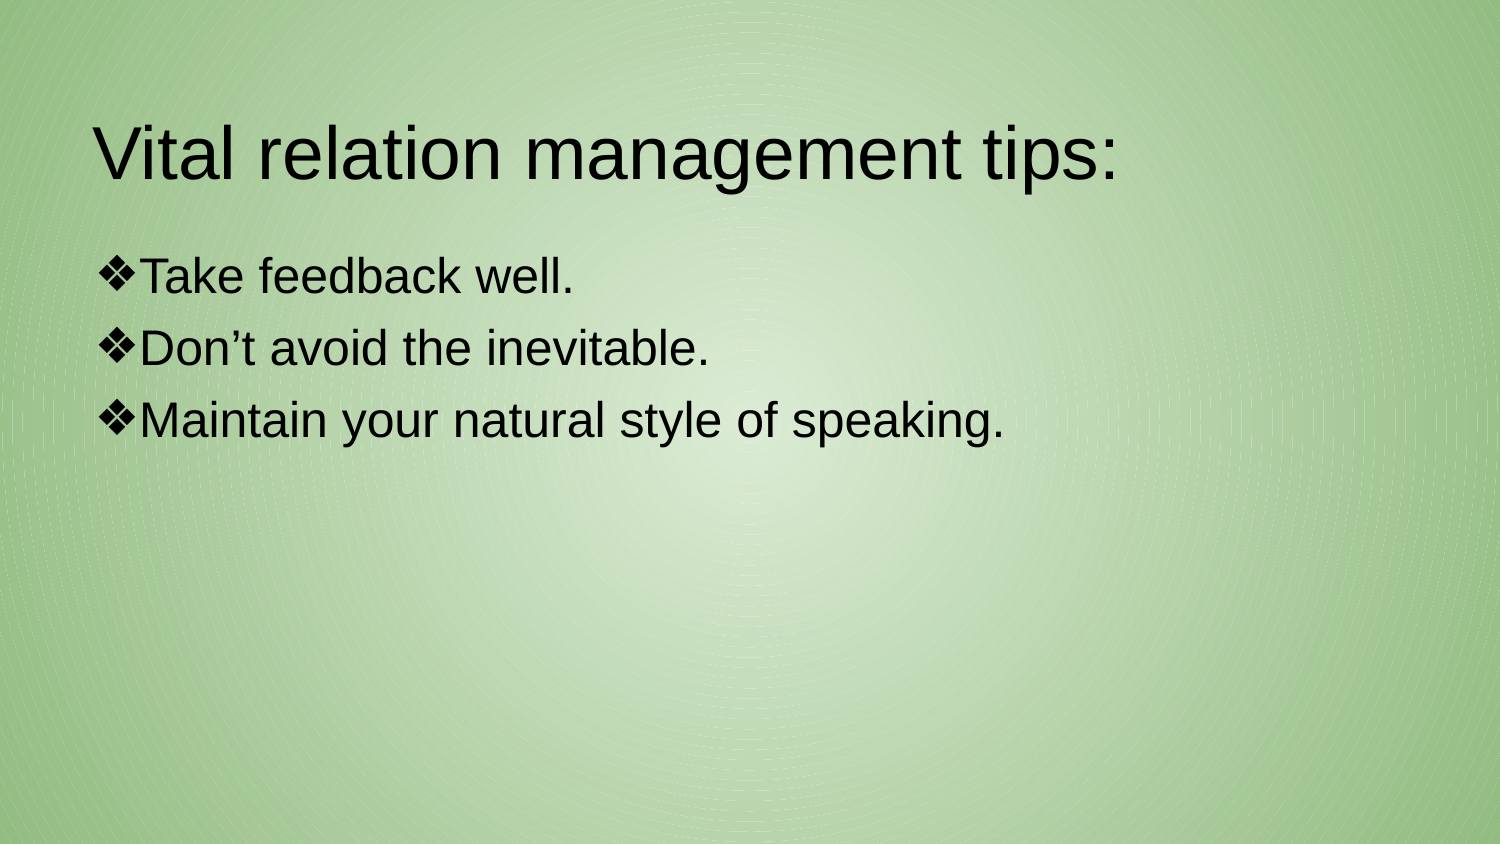

# Vital relation management tips:
Take feedback well.
Don’t avoid the inevitable.
Maintain your natural style of speaking.